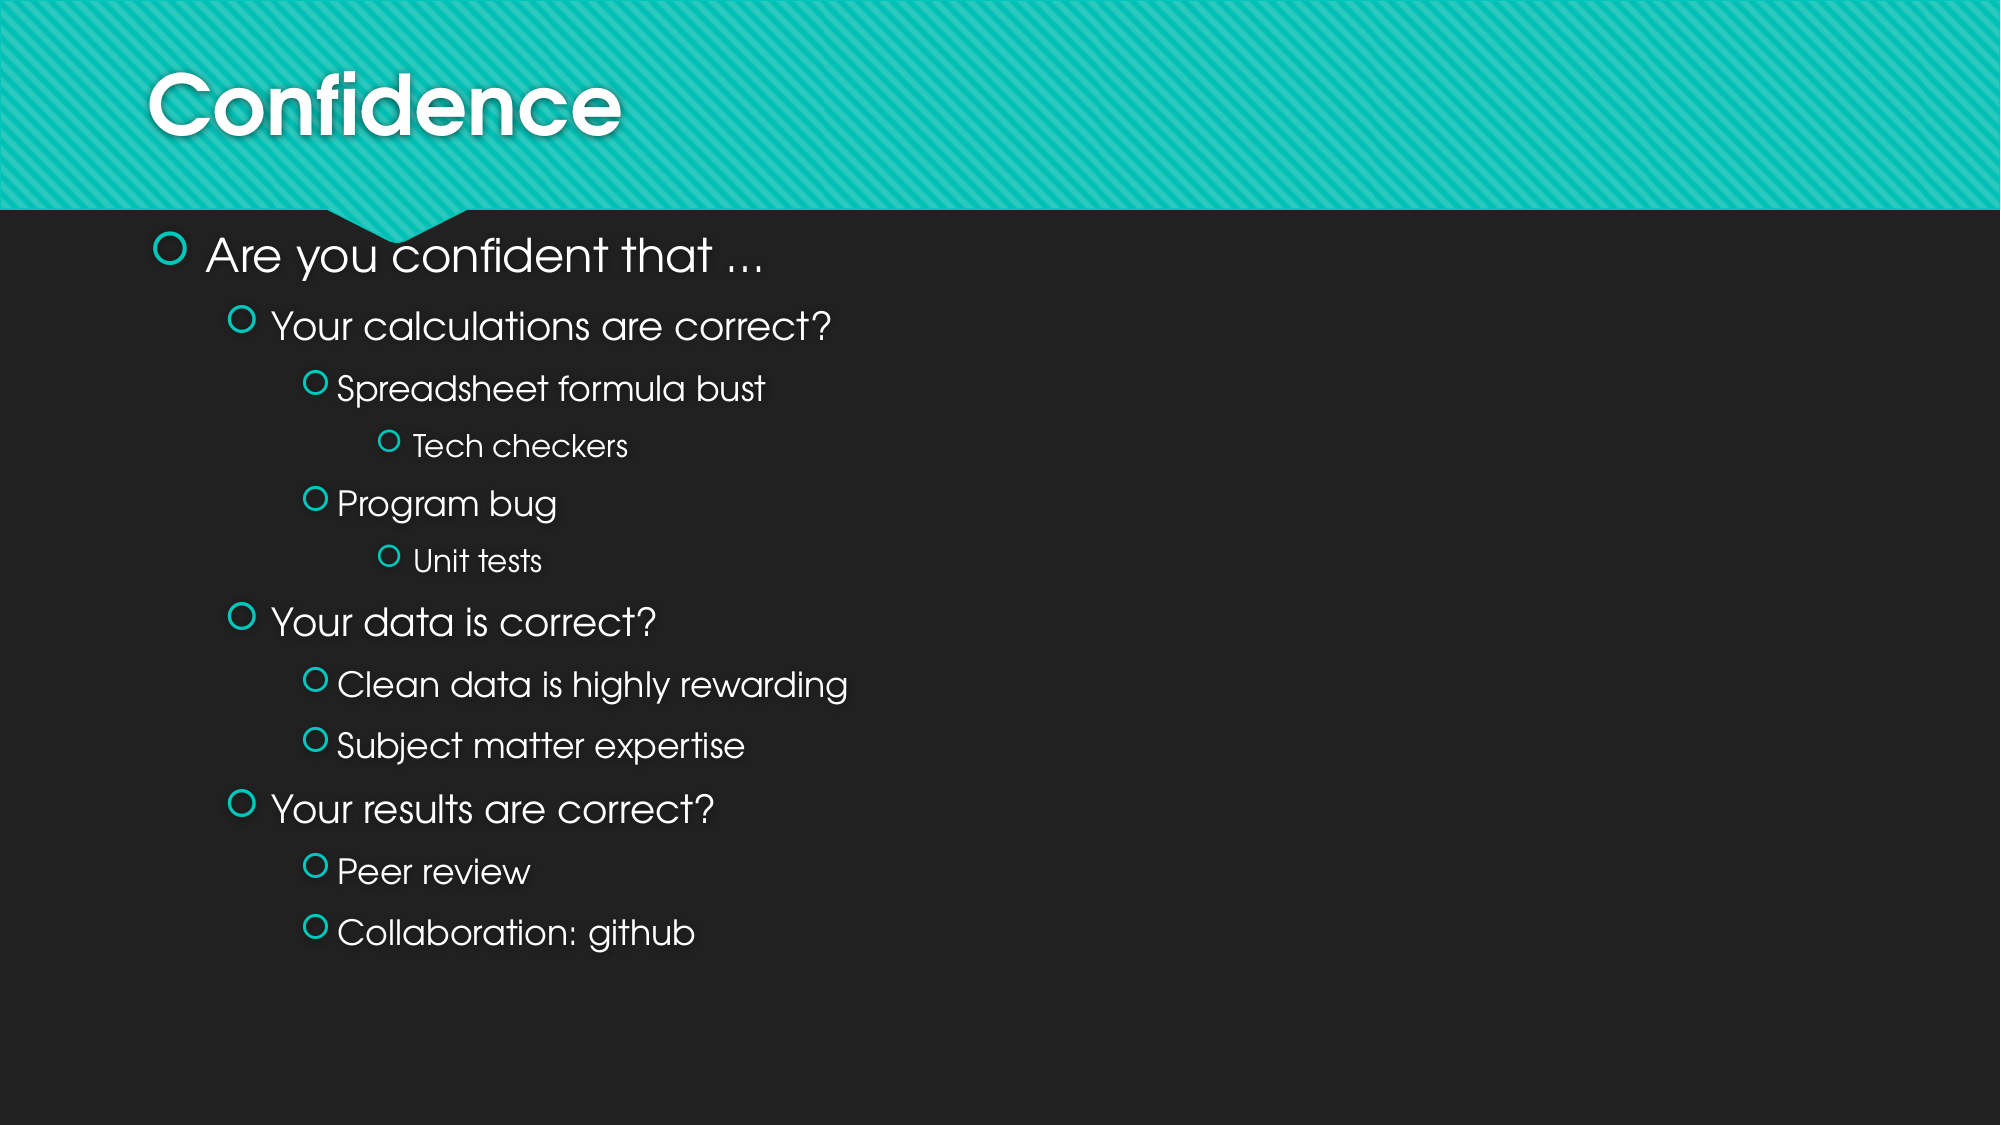

# Confidence
Are you confident that …
Your calculations are correct?
Spreadsheet formula bust
Tech checkers
Program bug
Unit tests
Your data is correct?
Clean data is highly rewarding
Subject matter expertise
Your results are correct?
Peer review
Collaboration: github